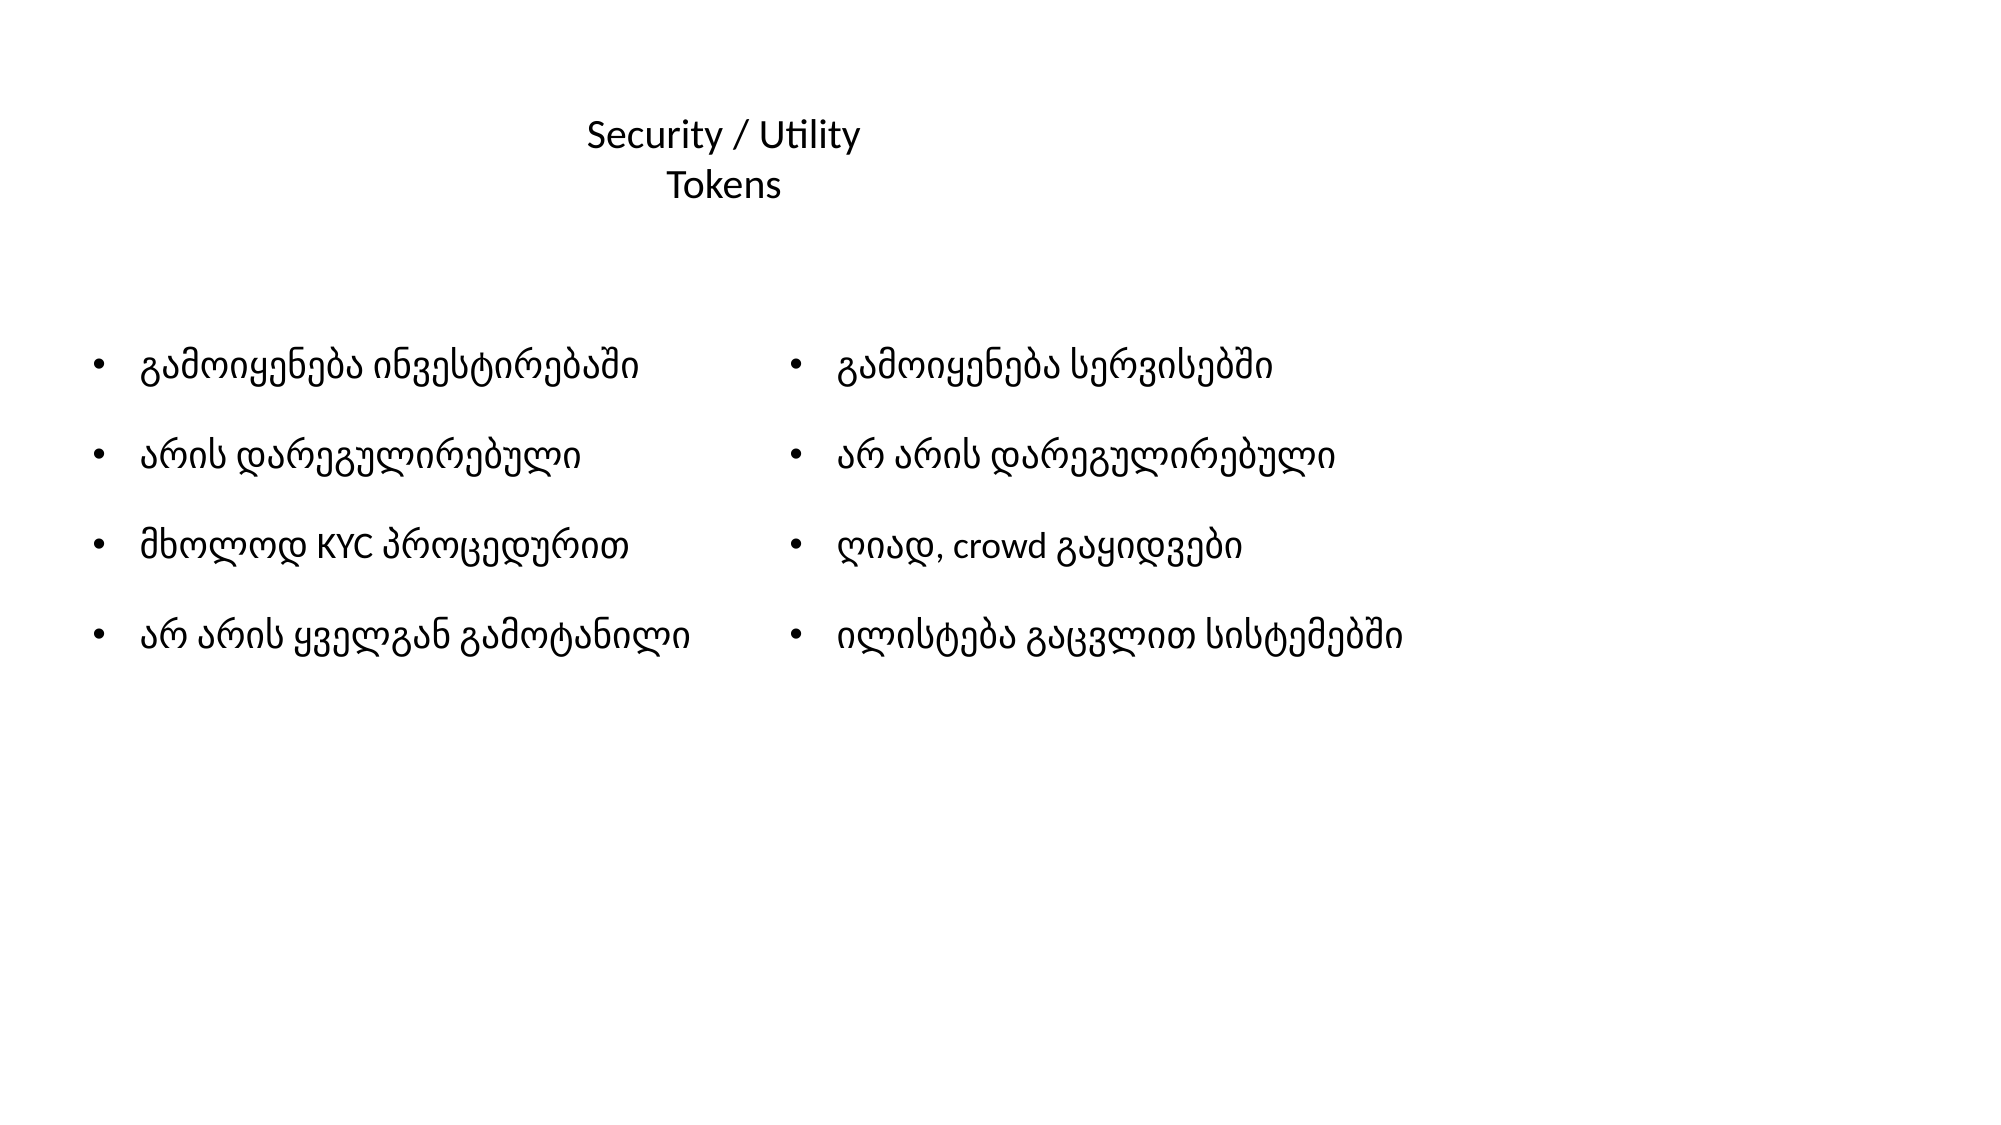

Security / Utility
Tokens
გამოიყენება ინვესტირებაში

არის დარეგულირებული

მხოლოდ KYC პროცედურით

არ არის ყველგან გამოტანილი

გამოიყენება სერვისებში

არ არის დარეგულირებული

ღიად, crowd გაყიდვები

ილისტება გაცვლით სისტემებში